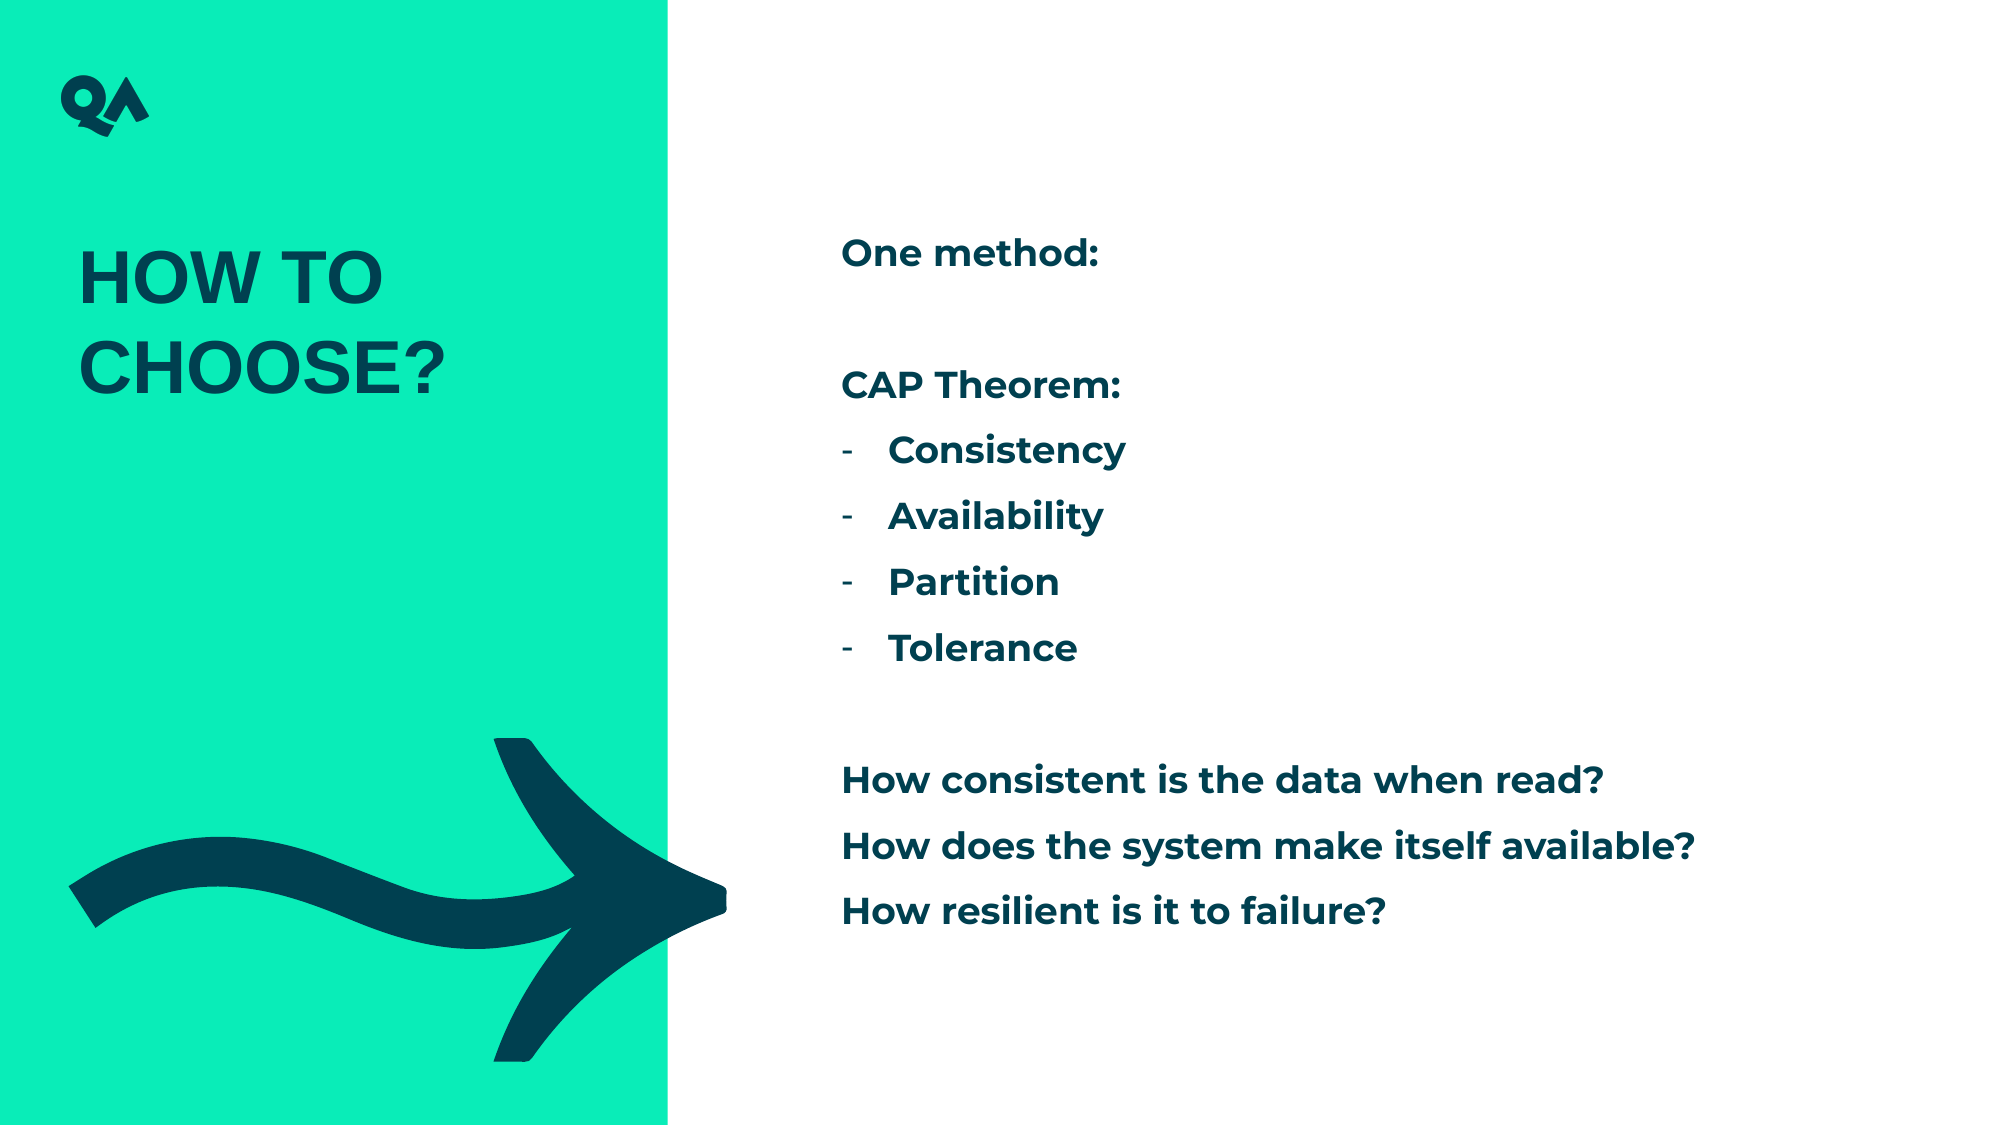

How to choose?
One method:

CAP Theorem:
Consistency
Availability
Partition
Tolerance

How consistent is the data when read?
How does the system make itself available?
How resilient is it to failure?